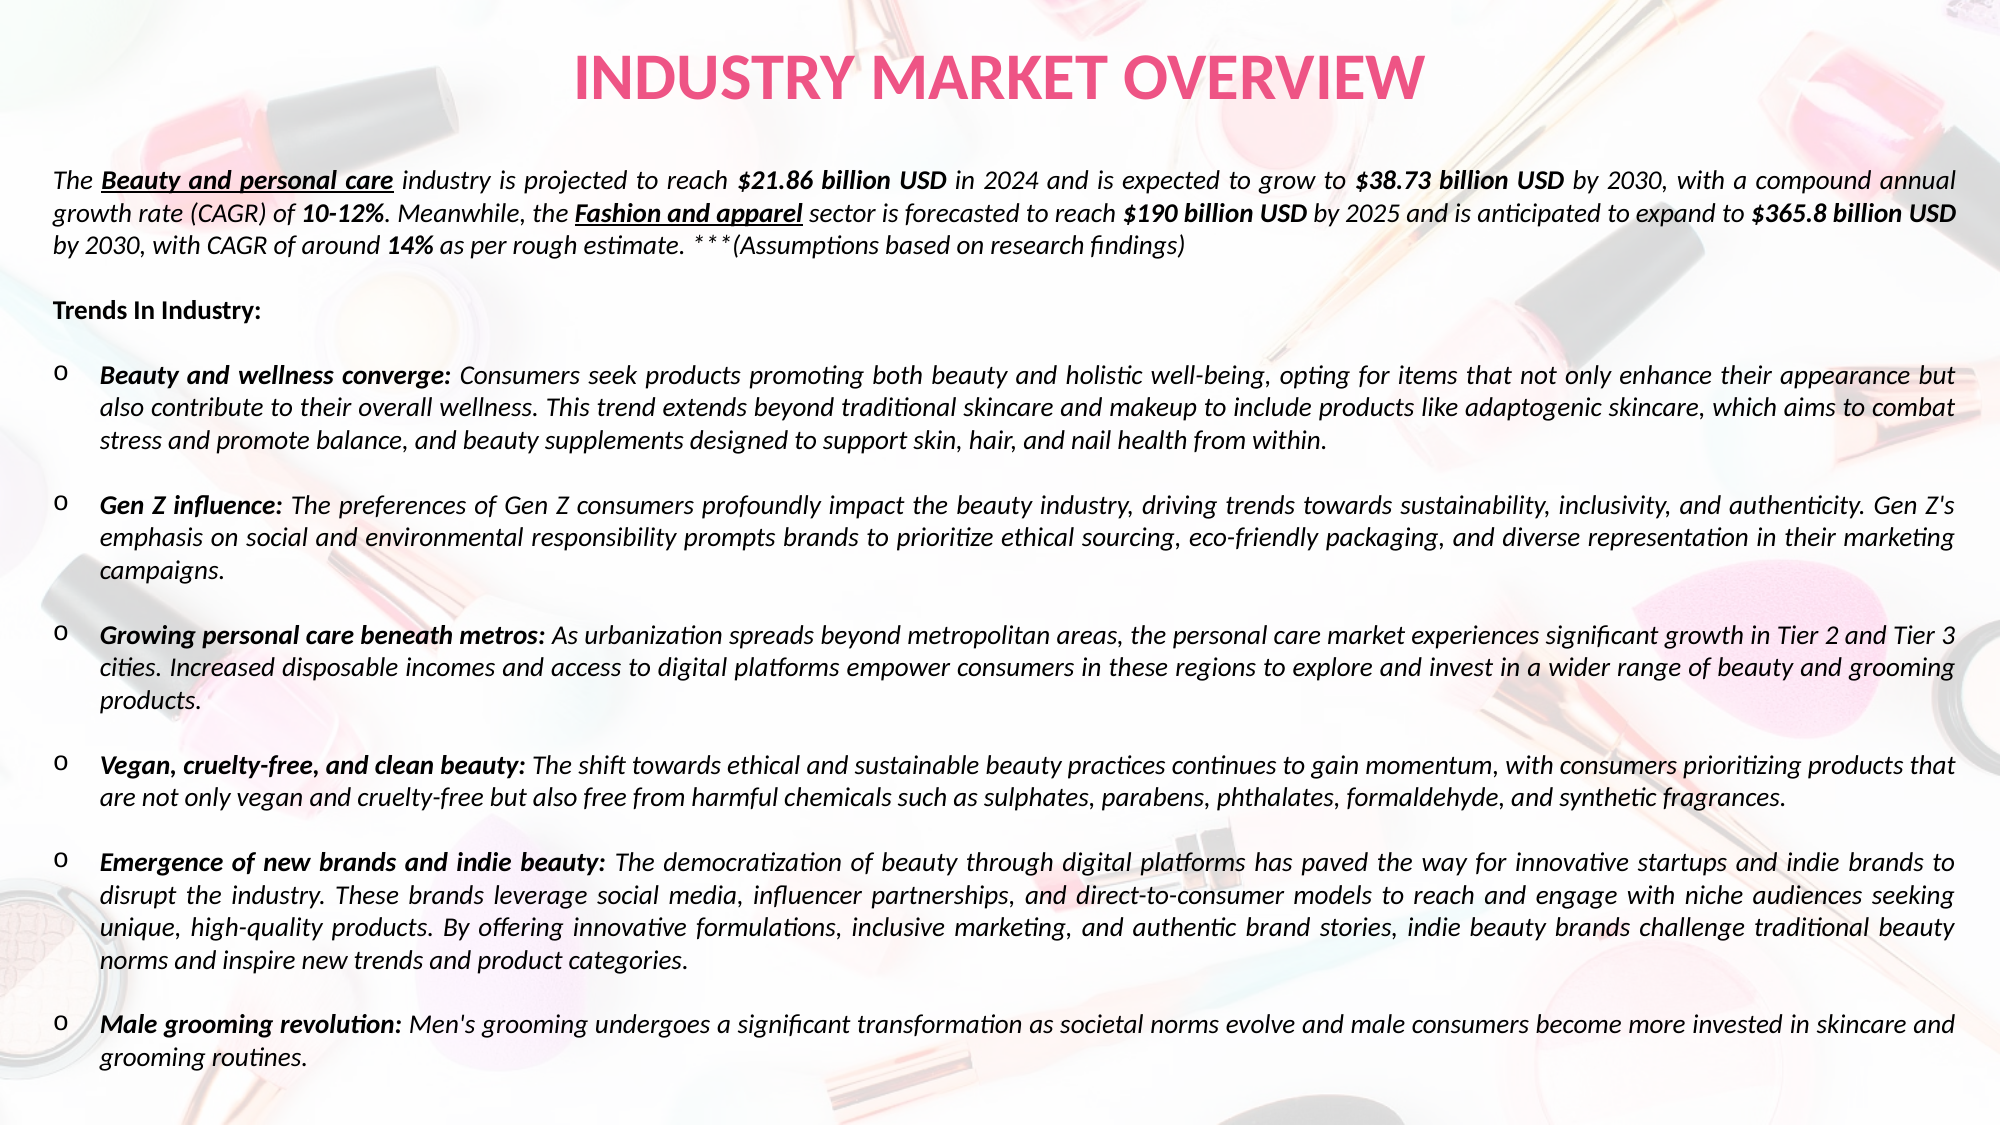

# INDUSTRY MARKET OVERVIEW
The Beauty and personal care industry is projected to reach $21.86 billion USD in 2024 and is expected to grow to $38.73 billion USD by 2030, with a compound annual growth rate (CAGR) of 10-12%. Meanwhile, the Fashion and apparel sector is forecasted to reach $190 billion USD by 2025 and is anticipated to expand to $365.8 billion USD by 2030, with CAGR of around 14% as per rough estimate. ***(Assumptions based on research findings)

Trends In Industry:

Beauty and wellness converge: Consumers seek products promoting both beauty and holistic well-being, opting for items that not only enhance their appearance but also contribute to their overall wellness. This trend extends beyond traditional skincare and makeup to include products like adaptogenic skincare, which aims to combat stress and promote balance, and beauty supplements designed to support skin, hair, and nail health from within.

Gen Z influence: The preferences of Gen Z consumers profoundly impact the beauty industry, driving trends towards sustainability, inclusivity, and authenticity. Gen Z's emphasis on social and environmental responsibility prompts brands to prioritize ethical sourcing, eco-friendly packaging, and diverse representation in their marketing campaigns.

Growing personal care beneath metros: As urbanization spreads beyond metropolitan areas, the personal care market experiences significant growth in Tier 2 and Tier 3 cities. Increased disposable incomes and access to digital platforms empower consumers in these regions to explore and invest in a wider range of beauty and grooming products.

Vegan, cruelty-free, and clean beauty: The shift towards ethical and sustainable beauty practices continues to gain momentum, with consumers prioritizing products that are not only vegan and cruelty-free but also free from harmful chemicals such as sulphates, parabens, phthalates, formaldehyde, and synthetic fragrances.

Emergence of new brands and indie beauty: The democratization of beauty through digital platforms has paved the way for innovative startups and indie brands to disrupt the industry. These brands leverage social media, influencer partnerships, and direct-to-consumer models to reach and engage with niche audiences seeking unique, high-quality products. By offering innovative formulations, inclusive marketing, and authentic brand stories, indie beauty brands challenge traditional beauty norms and inspire new trends and product categories.

Male grooming revolution: Men's grooming undergoes a significant transformation as societal norms evolve and male consumers become more invested in skincare and grooming routines.